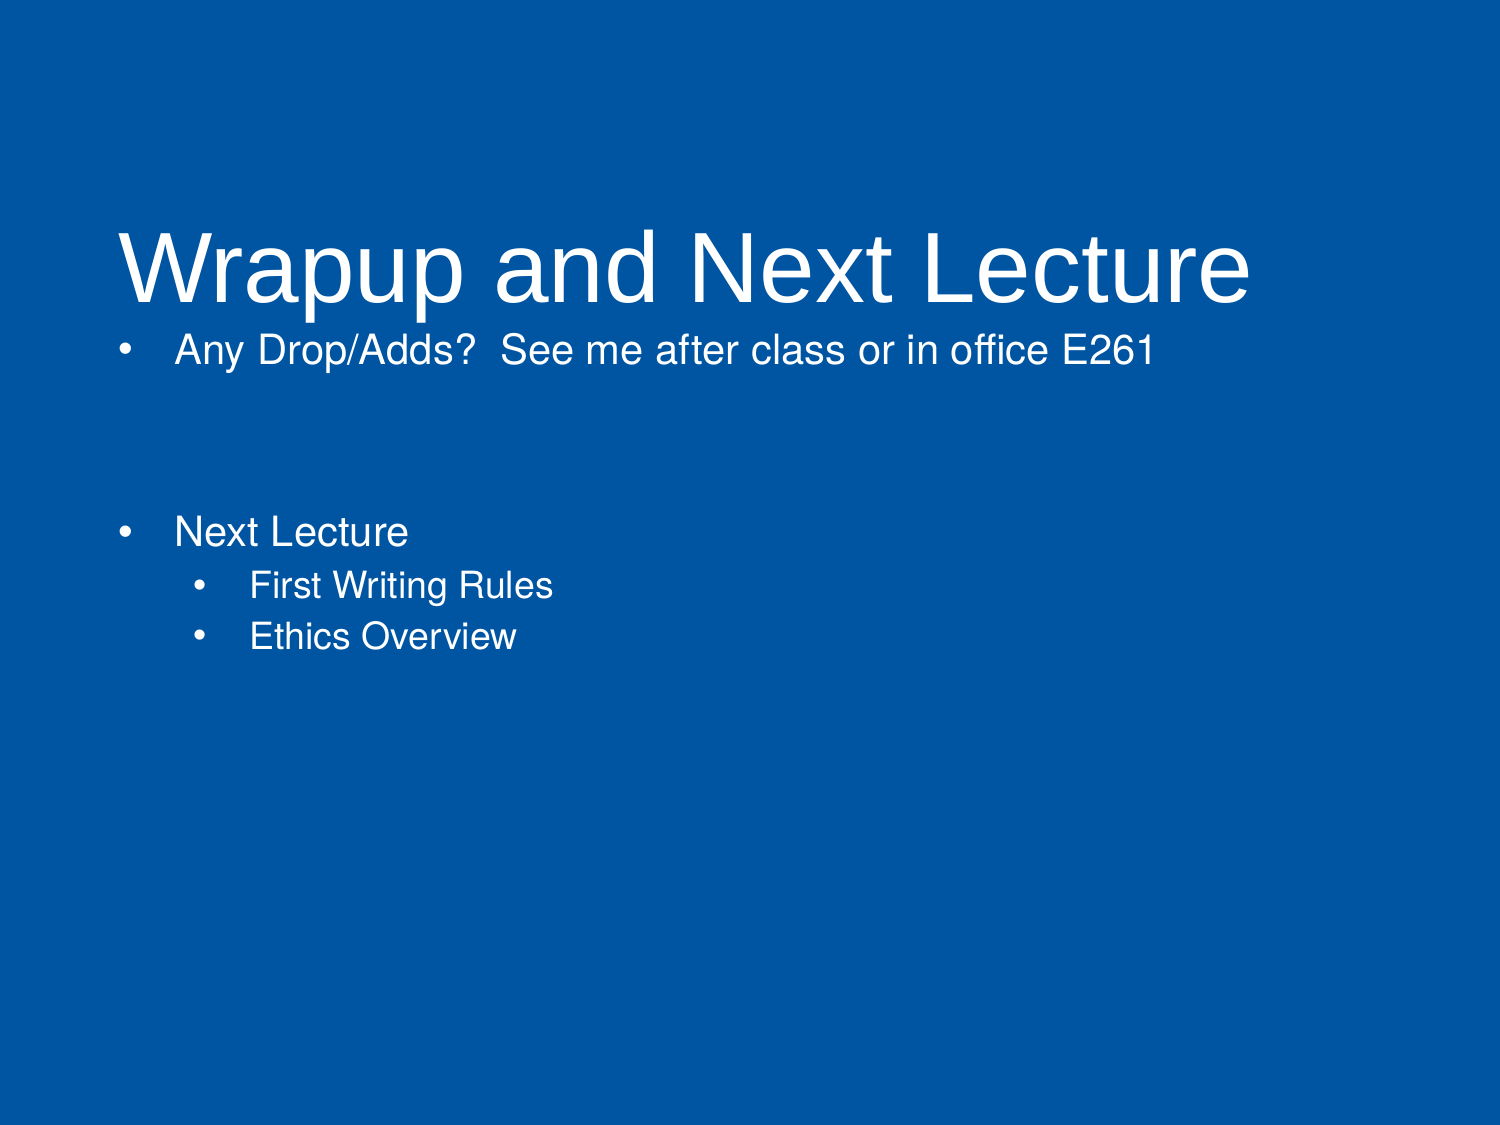

# Wrapup and Next Lecture
Any Drop/Adds?  See me after class or in office E261

Next Lecture
First Writing Rules
Ethics Overview